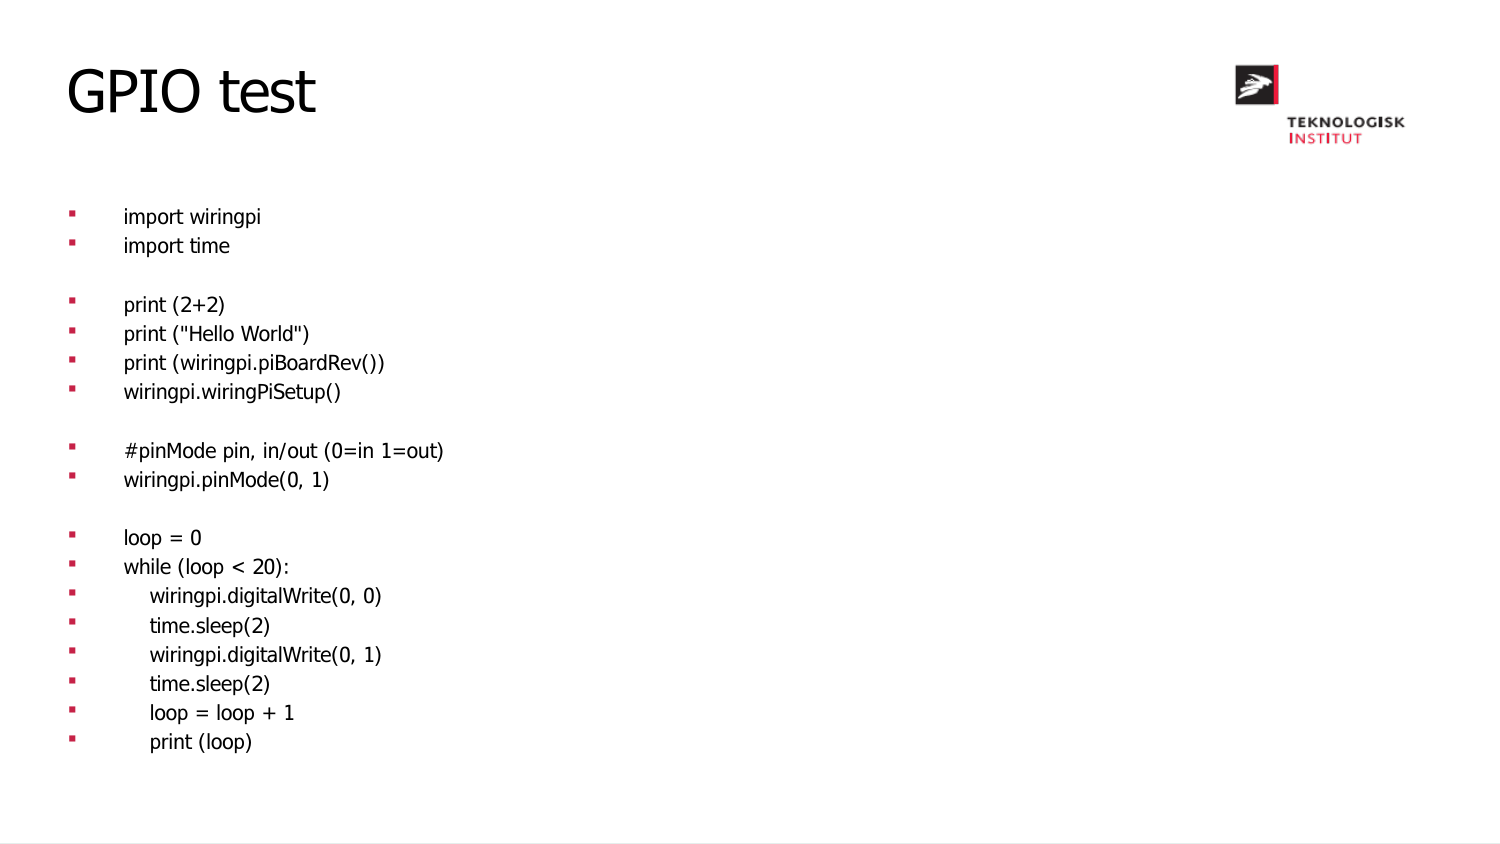

GPIO test
import wiringpi
import time

print (2+2)
print ("Hello World")
print (wiringpi.piBoardRev())
wiringpi.wiringPiSetup()

#pinMode pin, in/out (0=in 1=out)
wiringpi.pinMode(0, 1)

loop = 0
while (loop < 20):
    wiringpi.digitalWrite(0, 0)
    time.sleep(2)
    wiringpi.digitalWrite(0, 1)
    time.sleep(2)
    loop = loop + 1
    print (loop)